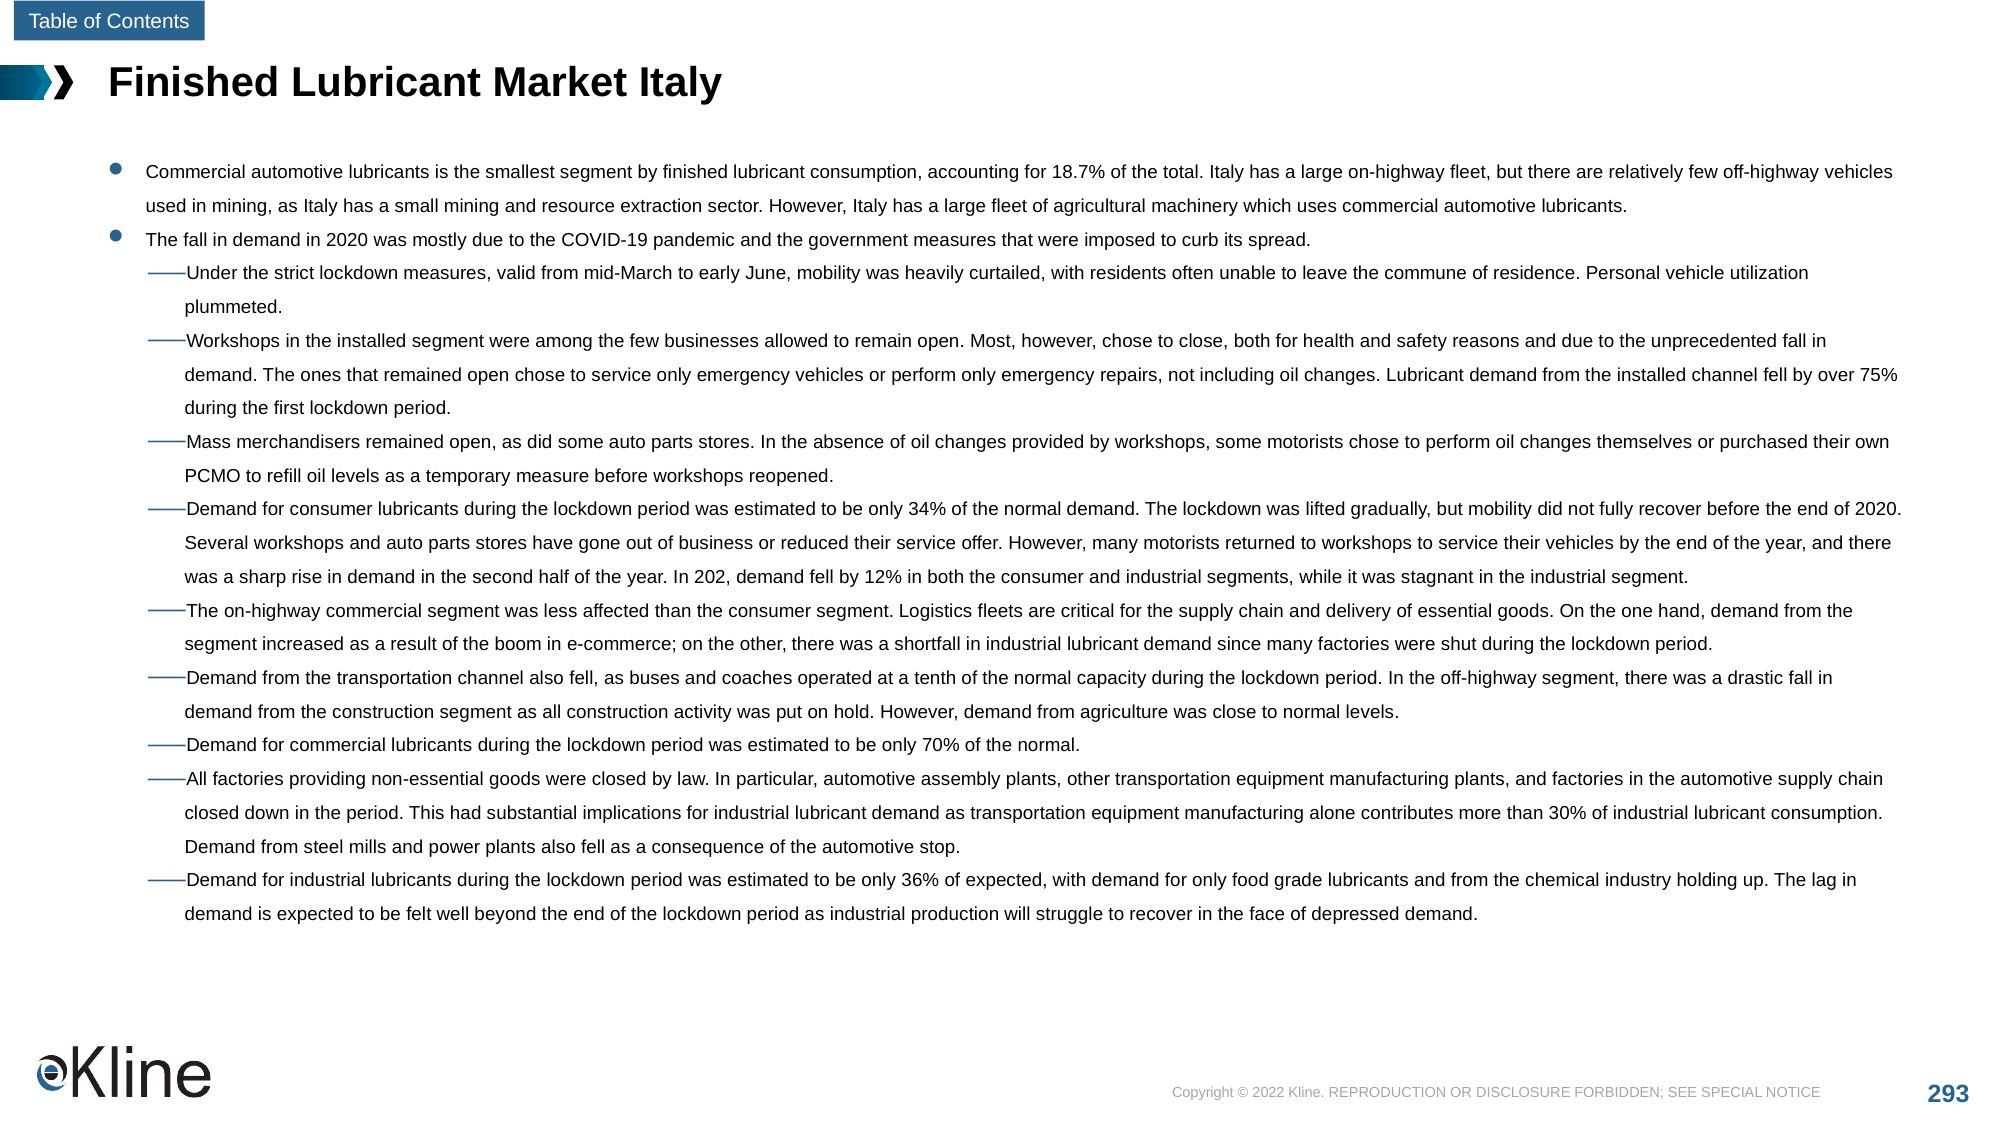

# Finished Lubricant Market Italy
Commercial automotive lubricants is the smallest segment by finished lubricant consumption, accounting for 18.7% of the total. Italy has a large on-highway fleet, but there are relatively few off-highway vehicles used in mining, as Italy has a small mining and resource extraction sector. However, Italy has a large fleet of agricultural machinery which uses commercial automotive lubricants.
The fall in demand in 2020 was mostly due to the COVID-19 pandemic and the government measures that were imposed to curb its spread.
Under the strict lockdown measures, valid from mid-March to early June, mobility was heavily curtailed, with residents often unable to leave the commune of residence. Personal vehicle utilization plummeted.
Workshops in the installed segment were among the few businesses allowed to remain open. Most, however, chose to close, both for health and safety reasons and due to the unprecedented fall in demand. The ones that remained open chose to service only emergency vehicles or perform only emergency repairs, not including oil changes. Lubricant demand from the installed channel fell by over 75% during the first lockdown period.
Mass merchandisers remained open, as did some auto parts stores. In the absence of oil changes provided by workshops, some motorists chose to perform oil changes themselves or purchased their own PCMO to refill oil levels as a temporary measure before workshops reopened.
Demand for consumer lubricants during the lockdown period was estimated to be only 34% of the normal demand. The lockdown was lifted gradually, but mobility did not fully recover before the end of 2020. Several workshops and auto parts stores have gone out of business or reduced their service offer. However, many motorists returned to workshops to service their vehicles by the end of the year, and there was a sharp rise in demand in the second half of the year. In 202, demand fell by 12% in both the consumer and industrial segments, while it was stagnant in the industrial segment.
The on-highway commercial segment was less affected than the consumer segment. Logistics fleets are critical for the supply chain and delivery of essential goods. On the one hand, demand from the segment increased as a result of the boom in e-commerce; on the other, there was a shortfall in industrial lubricant demand since many factories were shut during the lockdown period.
Demand from the transportation channel also fell, as buses and coaches operated at a tenth of the normal capacity during the lockdown period. In the off-highway segment, there was a drastic fall in demand from the construction segment as all construction activity was put on hold. However, demand from agriculture was close to normal levels.
Demand for commercial lubricants during the lockdown period was estimated to be only 70% of the normal.
All factories providing non-essential goods were closed by law. In particular, automotive assembly plants, other transportation equipment manufacturing plants, and factories in the automotive supply chain closed down in the period. This had substantial implications for industrial lubricant demand as transportation equipment manufacturing alone contributes more than 30% of industrial lubricant consumption. Demand from steel mills and power plants also fell as a consequence of the automotive stop.
Demand for industrial lubricants during the lockdown period was estimated to be only 36% of expected, with demand for only food grade lubricants and from the chemical industry holding up. The lag in demand is expected to be felt well beyond the end of the lockdown period as industrial production will struggle to recover in the face of depressed demand.